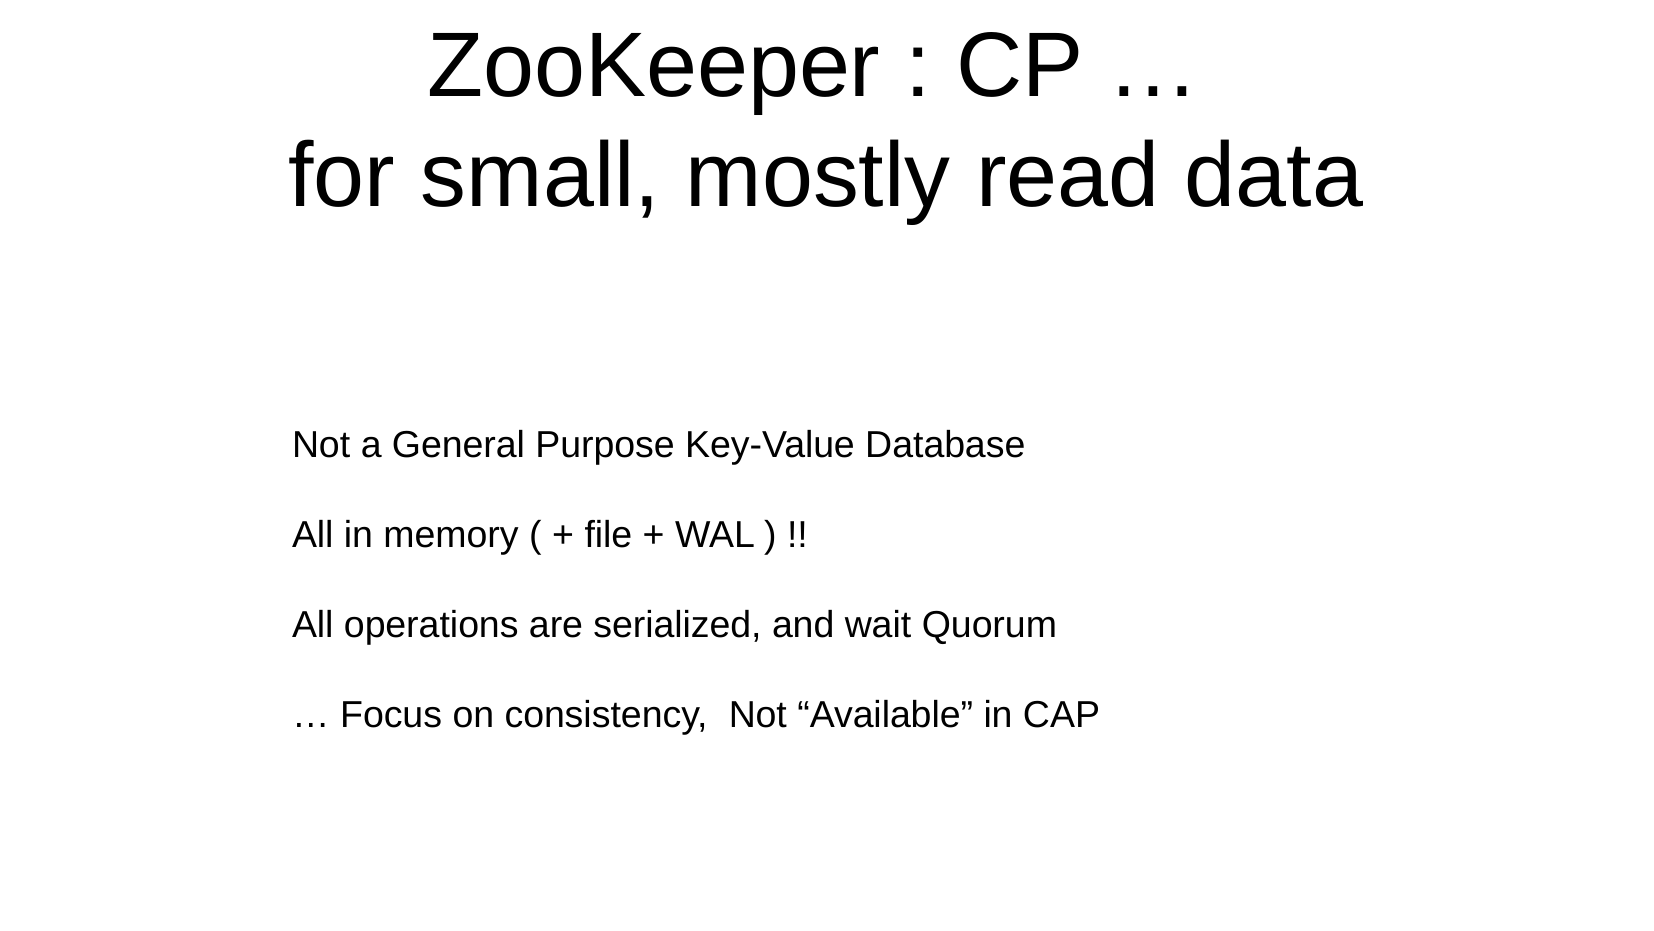

ZooKeeper : CP …
for small, mostly read data
Not a General Purpose Key-Value Database

All in memory ( + file + WAL ) !!

All operations are serialized, and wait Quorum

… Focus on consistency,  Not “Available” in CAP